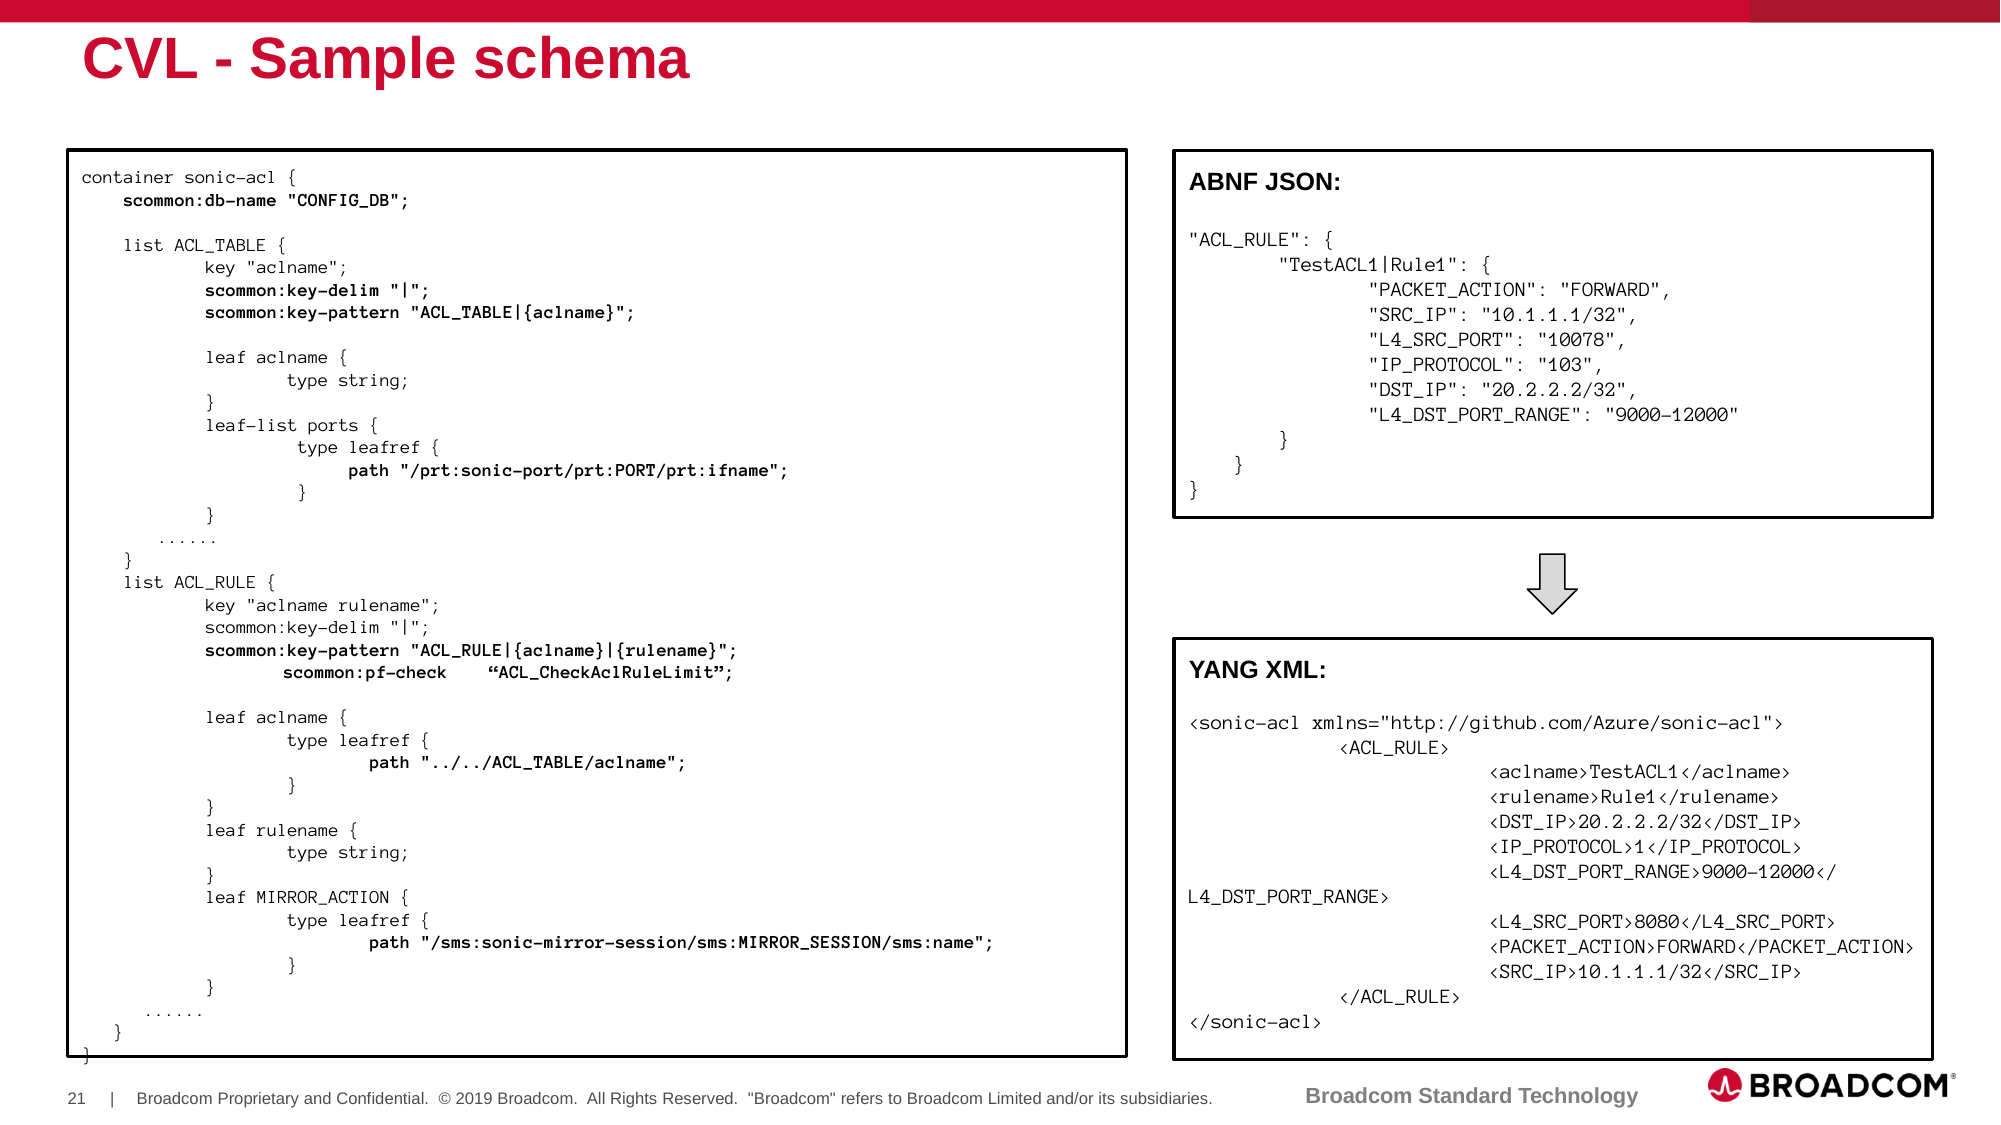

# CVL - Sample schema

container sonic-acl {
    scommon:db-name "CONFIG_DB";

    list ACL_TABLE {
            key "aclname";
            scommon:key-delim "|";
            scommon:key-pattern "ACL_TABLE|{aclname}";

            leaf aclname {
                    type string;
            }
            leaf-list ports {
                     type leafref {
                          path "/prt:sonic-port/prt:PORT/prt:ifname";
                     }
            }
......
    }
    list ACL_RULE {
            key "aclname rulename";
            scommon:key-delim "|";
            scommon:key-pattern "ACL_RULE|{aclname}|{rulename}";
	     scommon:pf-check    “ACL_CheckAclRuleLimit”;

            leaf aclname {
                    type leafref {
                            path "../../ACL_TABLE/aclname";
                    }
            }
            leaf rulename {
                    type string;
            }
            leaf MIRROR_ACTION {
                    type leafref {
                            path "/sms:sonic-mirror-session/sms:MIRROR_SESSION/sms:name";
                    }
            }
      ......
   }
}

ABNF JSON:

"ACL_RULE": {
        "TestACL1|Rule1": {
                "PACKET_ACTION": "FORWARD",
                "SRC_IP": "10.1.1.1/32",
                "L4_SRC_PORT": "10078",
                "IP_PROTOCOL": "103",
                "DST_IP": "20.2.2.2/32",
                "L4_DST_PORT_RANGE": "9000-12000"
        }
    }
}

YANG XML:

<sonic-acl xmlns="http://github.com/Azure/sonic-acl">
	<ACL_RULE>
		<aclname>TestACL1</aclname>
		<rulename>Rule1</rulename>
		<DST_IP>20.2.2.2/32</DST_IP>
		<IP_PROTOCOL>1</IP_PROTOCOL>
		<L4_DST_PORT_RANGE>9000-12000</L4_DST_PORT_RANGE>
		<L4_SRC_PORT>8080</L4_SRC_PORT>
		<PACKET_ACTION>FORWARD</PACKET_ACTION>
		<SRC_IP>10.1.1.1/32</SRC_IP>
	</ACL_RULE>
</sonic-acl>